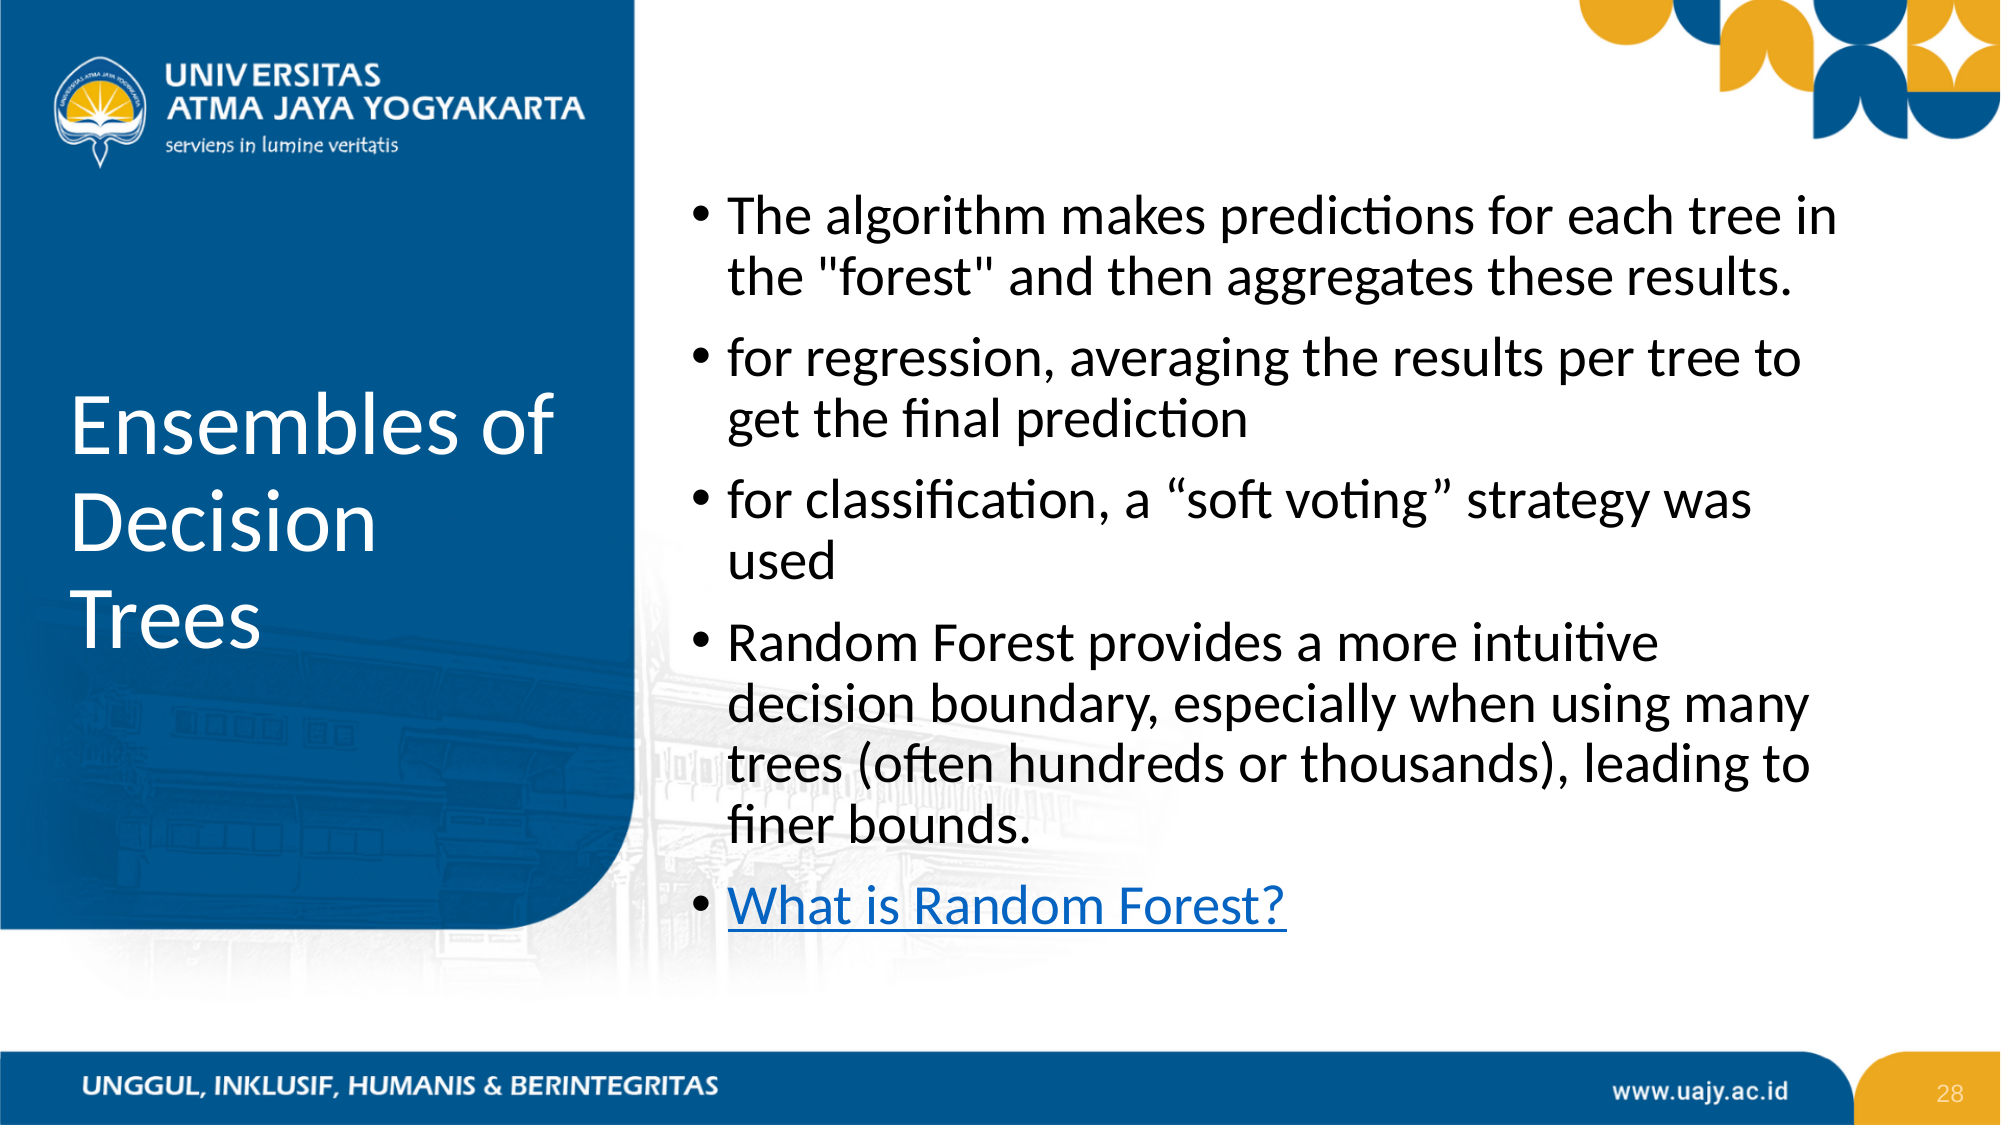

The algorithm makes predictions for each tree in the "forest" and then aggregates these results.
for regression, averaging the results per tree to get the final prediction
for classification, a “soft voting” strategy was used
Random Forest provides a more intuitive decision boundary, especially when using many trees (often hundreds or thousands), leading to finer bounds.
What is Random Forest?

# Ensembles of Decision Trees
28